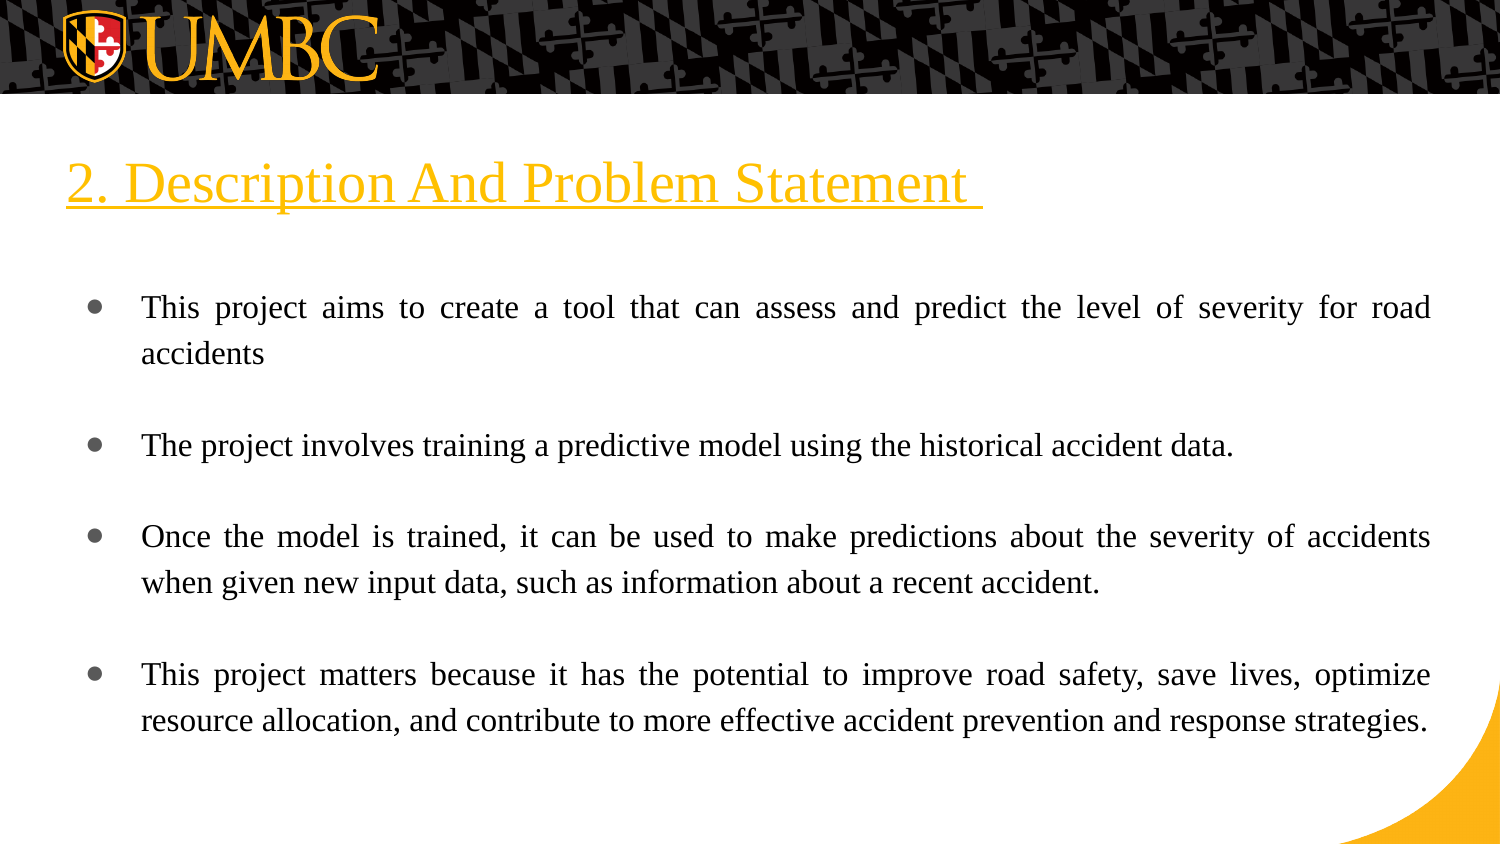

# 2. Description And Problem Statement

This project aims to create a tool that can assess and predict the level of severity for road accidents

The project involves training a predictive model using the historical accident data.

Once the model is trained, it can be used to make predictions about the severity of accidents when given new input data, such as information about a recent accident.

This project matters because it has the potential to improve road safety, save lives, optimize resource allocation, and contribute to more effective accident prevention and response strategies.